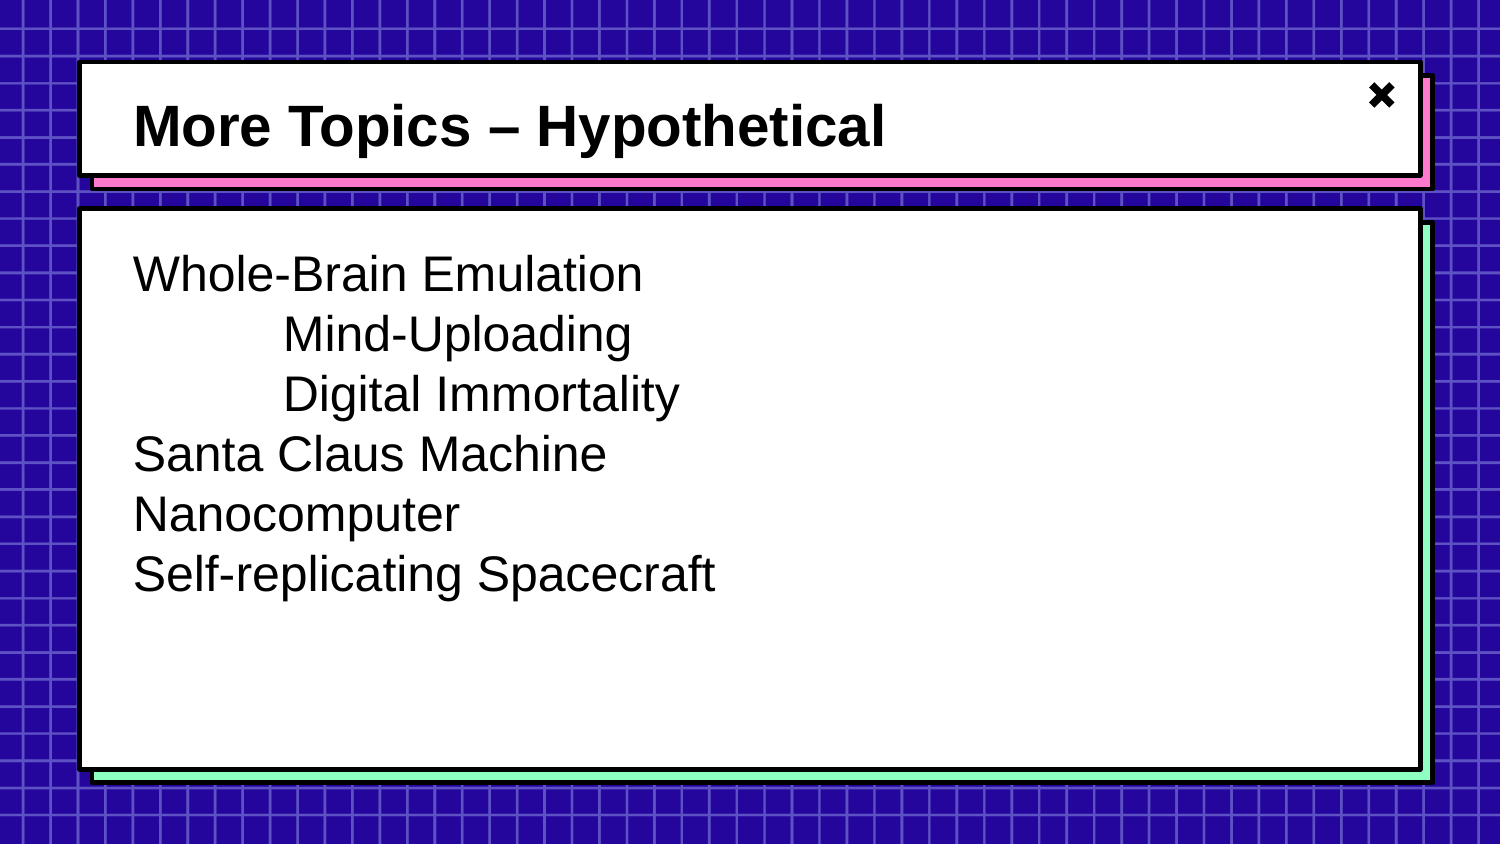

# More Topics – Hypothetical
Whole-Brain Emulation
	Mind-Uploading
	Digital Immortality
Santa Claus Machine
Nanocomputer
Self-replicating Spacecraft